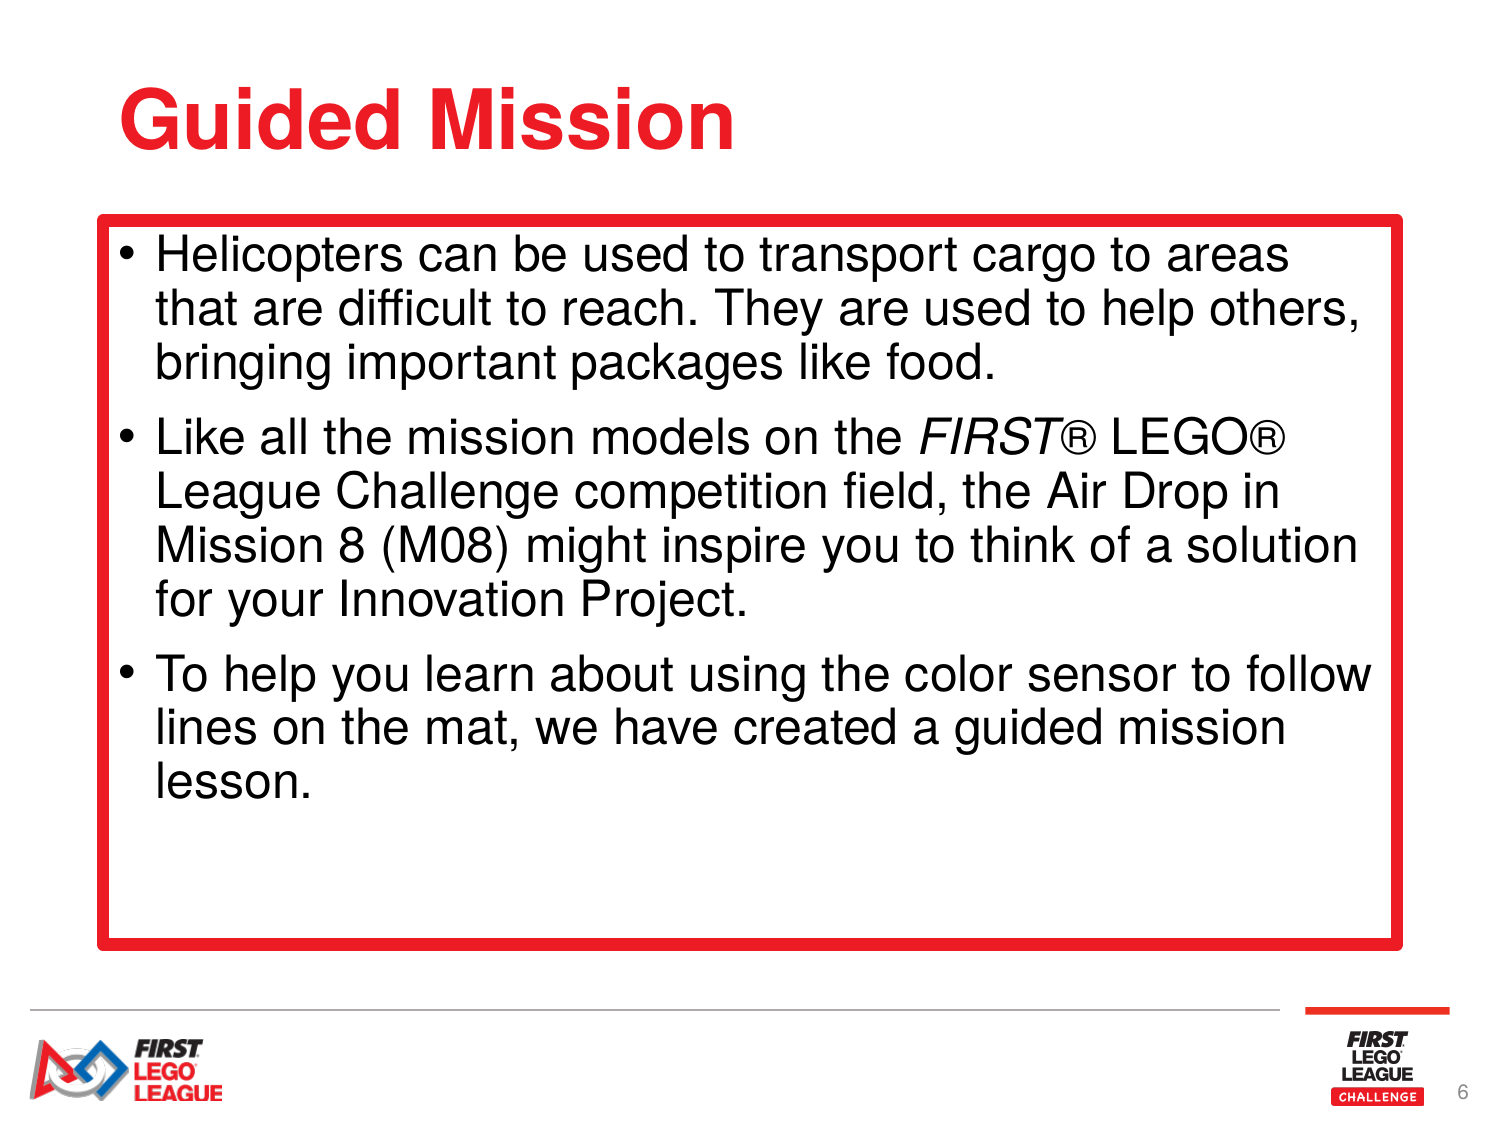

# Guided Mission
Helicopters can be used to transport cargo to areas that are difficult to reach. They are used to help others, bringing important packages like food.
Like all the mission models on the FIRST® LEGO® League Challenge competition field, the Air Drop in Mission 8 (M08) might inspire you to think of a solution for your Innovation Project.
To help you learn about using the color sensor to follow lines on the mat, we have created a guided mission lesson.
6